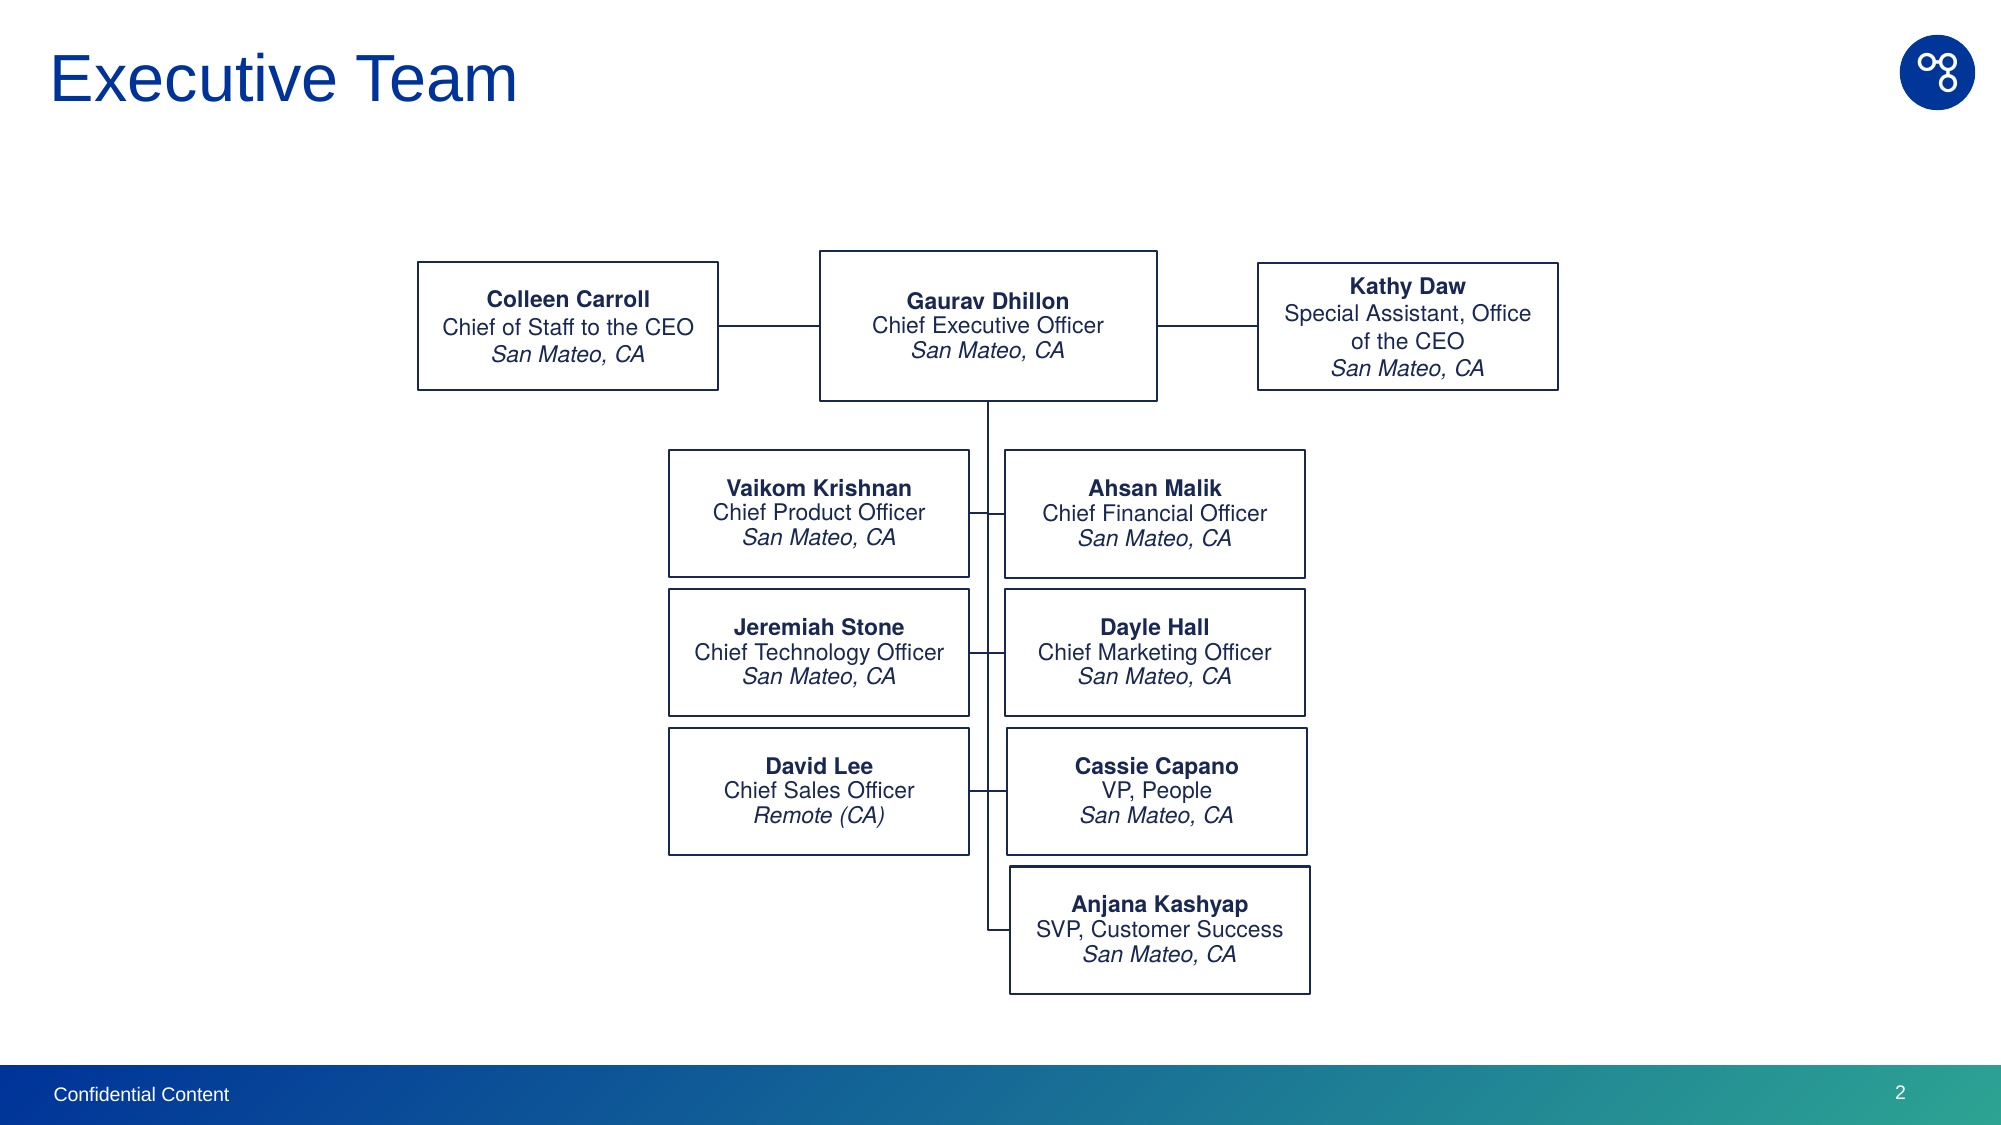

# Executive Team
Gaurav Dhillon
Chief Executive Officer
San Mateo, CA
Colleen Carroll
Chief of Staff to the CEO
San Mateo, CA
Kathy Daw
Special Assistant, Office of the CEO
San Mateo, CA
Vaikom Krishnan
Chief Product Officer
San Mateo, CA
Ahsan Malik
Chief Financial Officer
San Mateo, CA
Jeremiah Stone
Chief Technology Officer
San Mateo, CA
Dayle Hall
Chief Marketing Officer
San Mateo, CA
David Lee
Chief Sales Officer
Remote (CA)
Cassie Capano
VP, People
San Mateo, CA
Anjana Kashyap
SVP, Customer Success
San Mateo, CA
Confidential Content

2